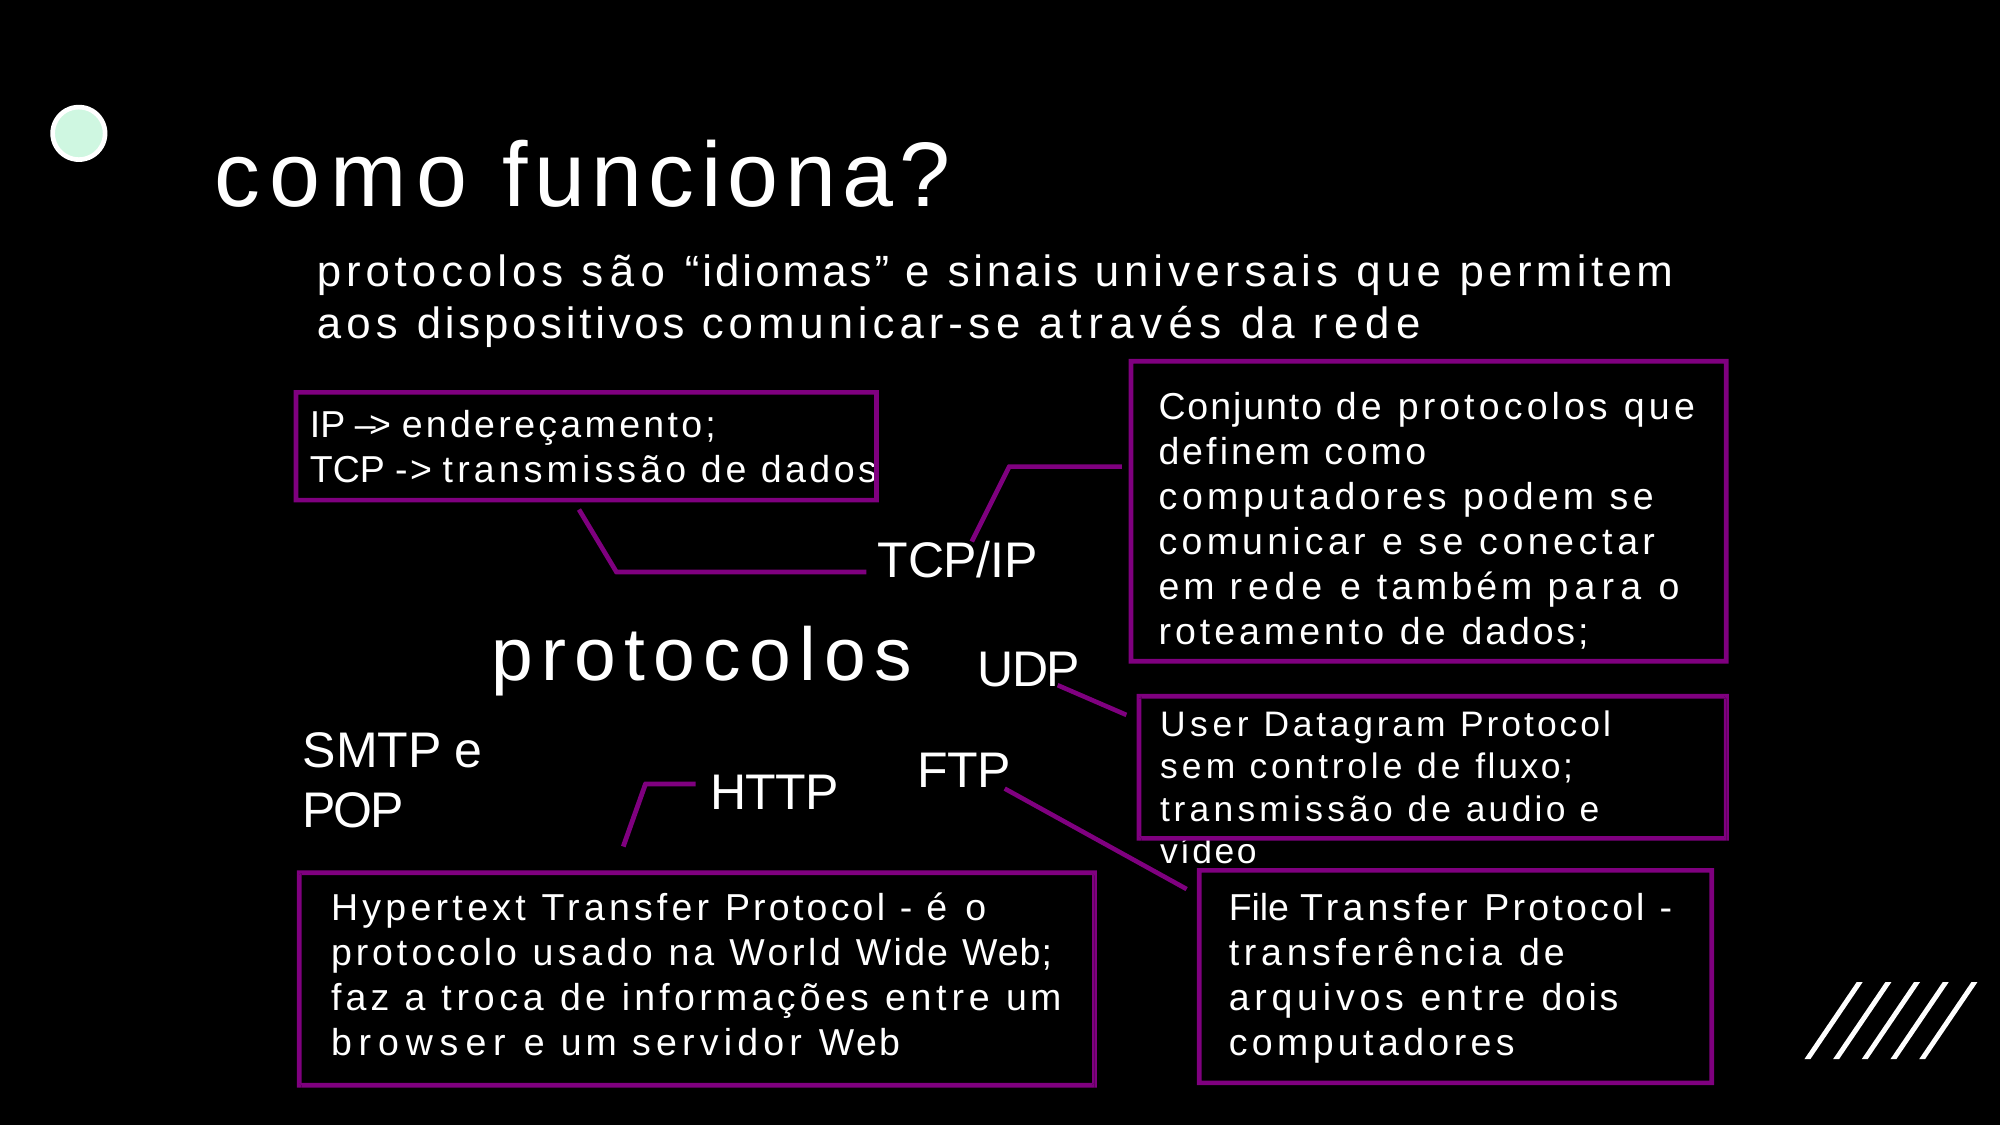

# como funciona?
protocolos são “idiomas” e sinais universais que permitem aos dispositivos comunicar-se através da rede

Conjunto de protocolos que definem como computadores podem se comunicar e se conectar em rede e também para o roteamento de dados;

IP –> endereçamento;
TCP -> transmissão de dados
TCP/IP
protocolos
UDP

User Datagram Protocol sem controle de fluxo;
transmissão de audio e vídeo
SMTP e POP
FTP
HTTP

Hypertext Transfer Protocol - é o protocolo usado na World Wide Web; faz a troca de informações entre um browser e um servidor Web
File Transfer Protocol - transferência de arquivos entre dois computadores